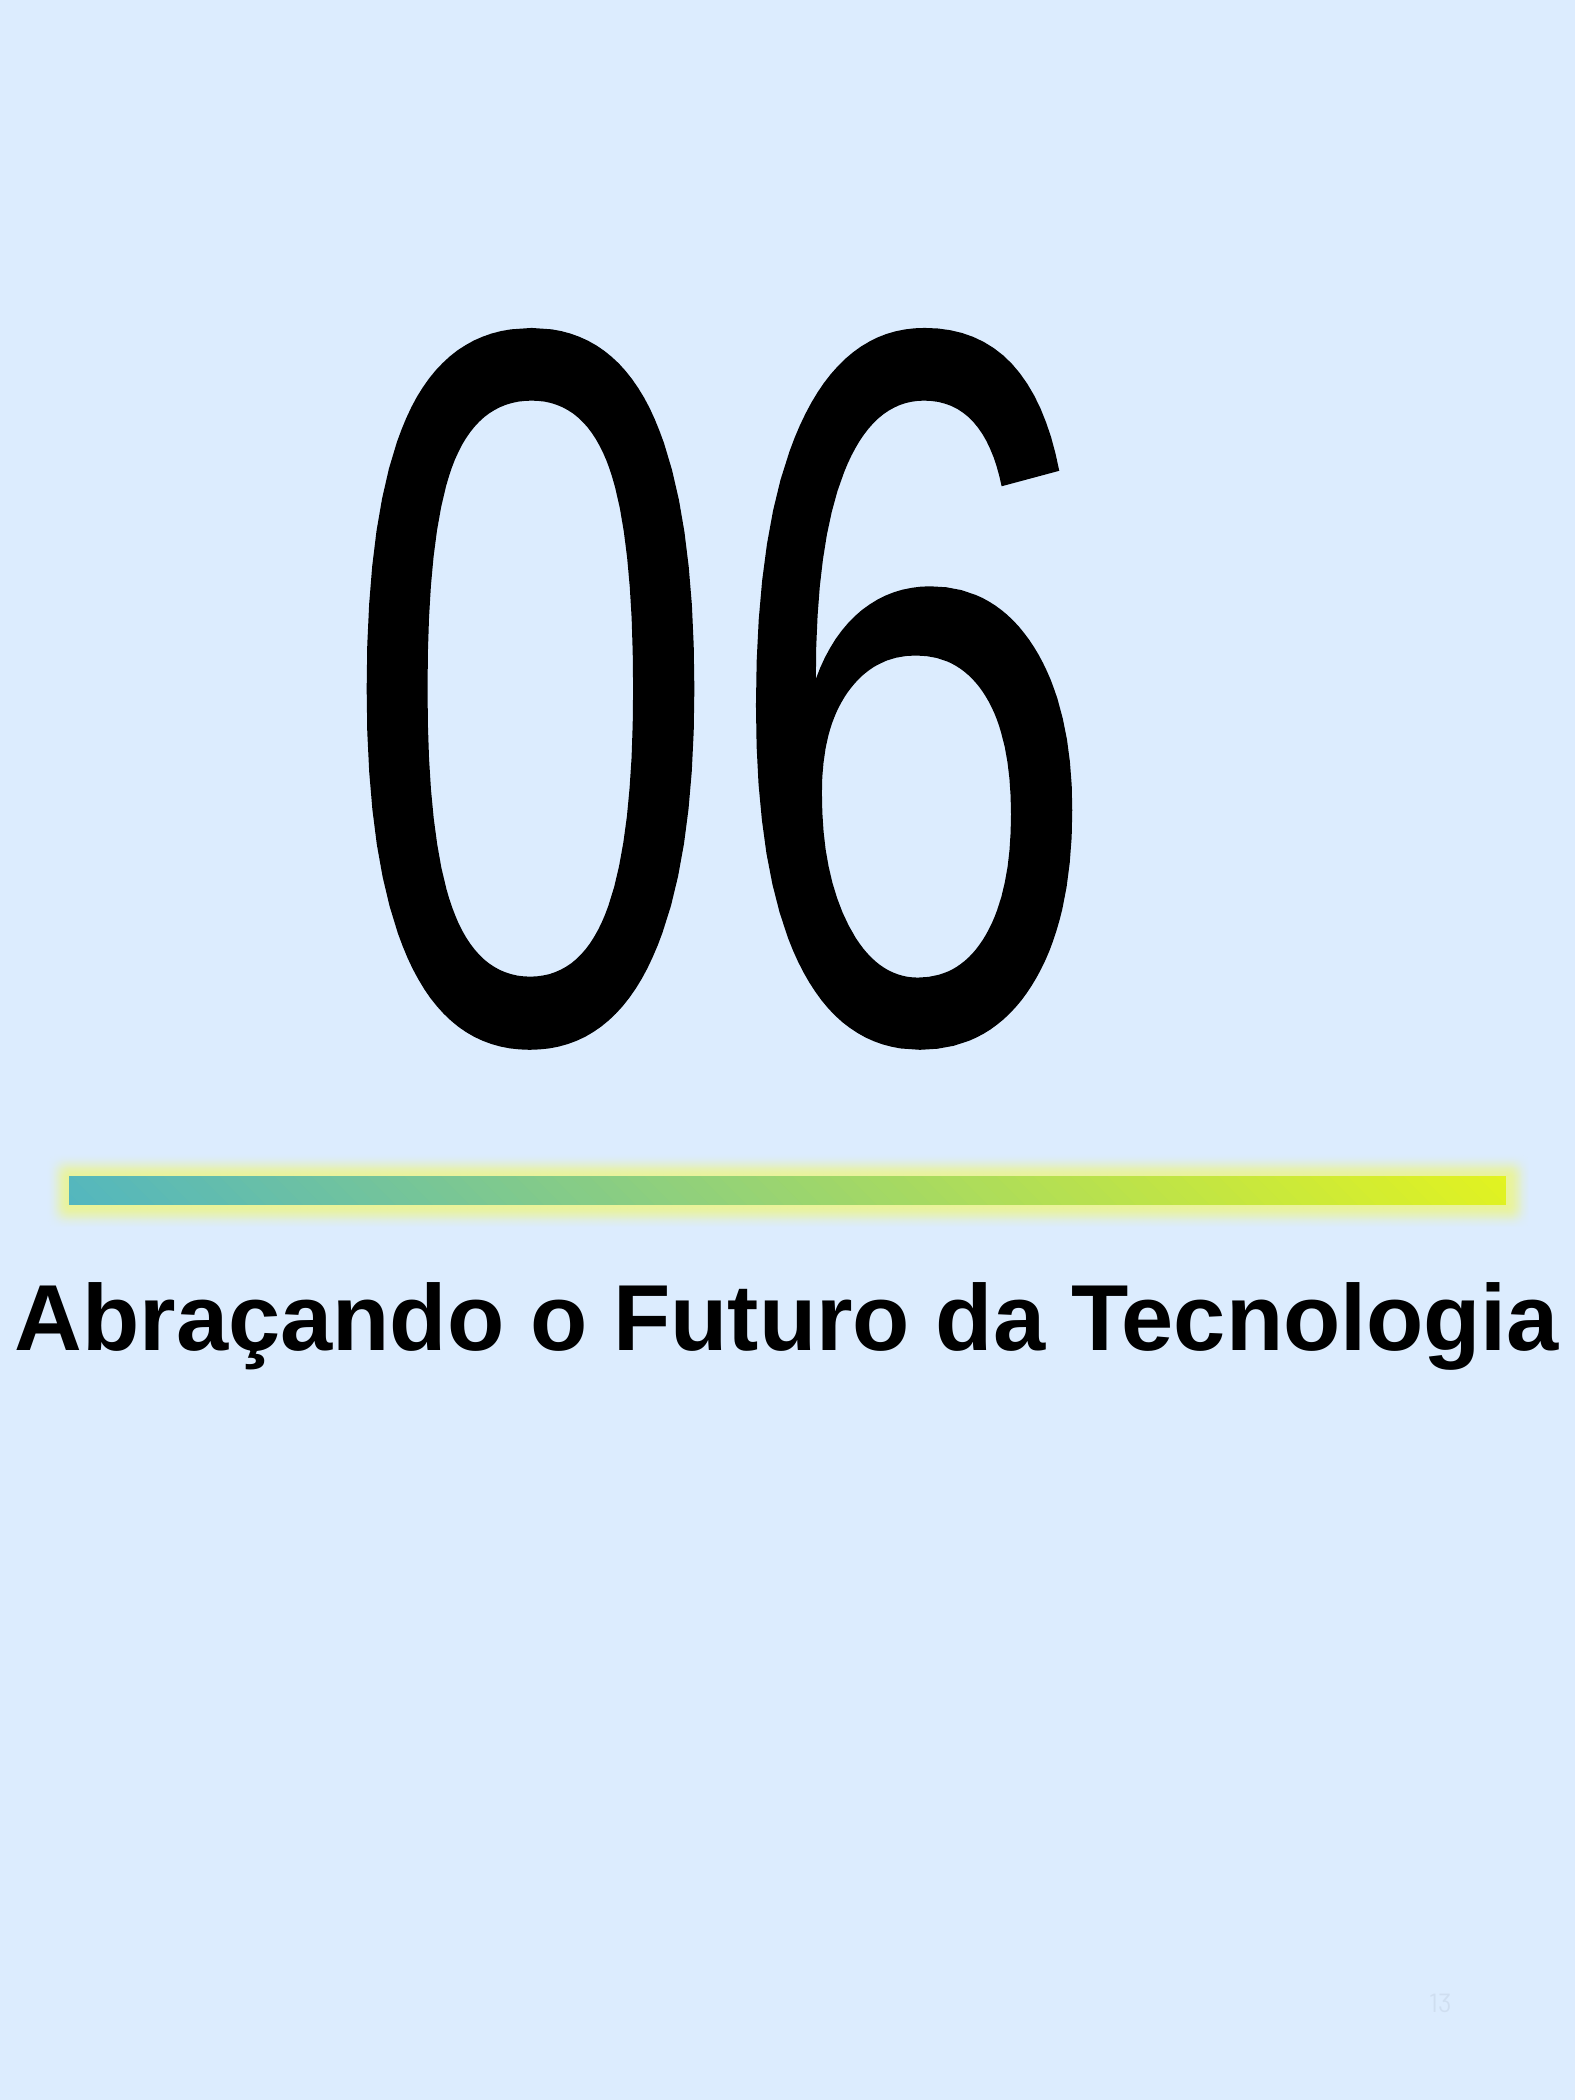

06

Abraçando o Futuro da Tecnologia
13